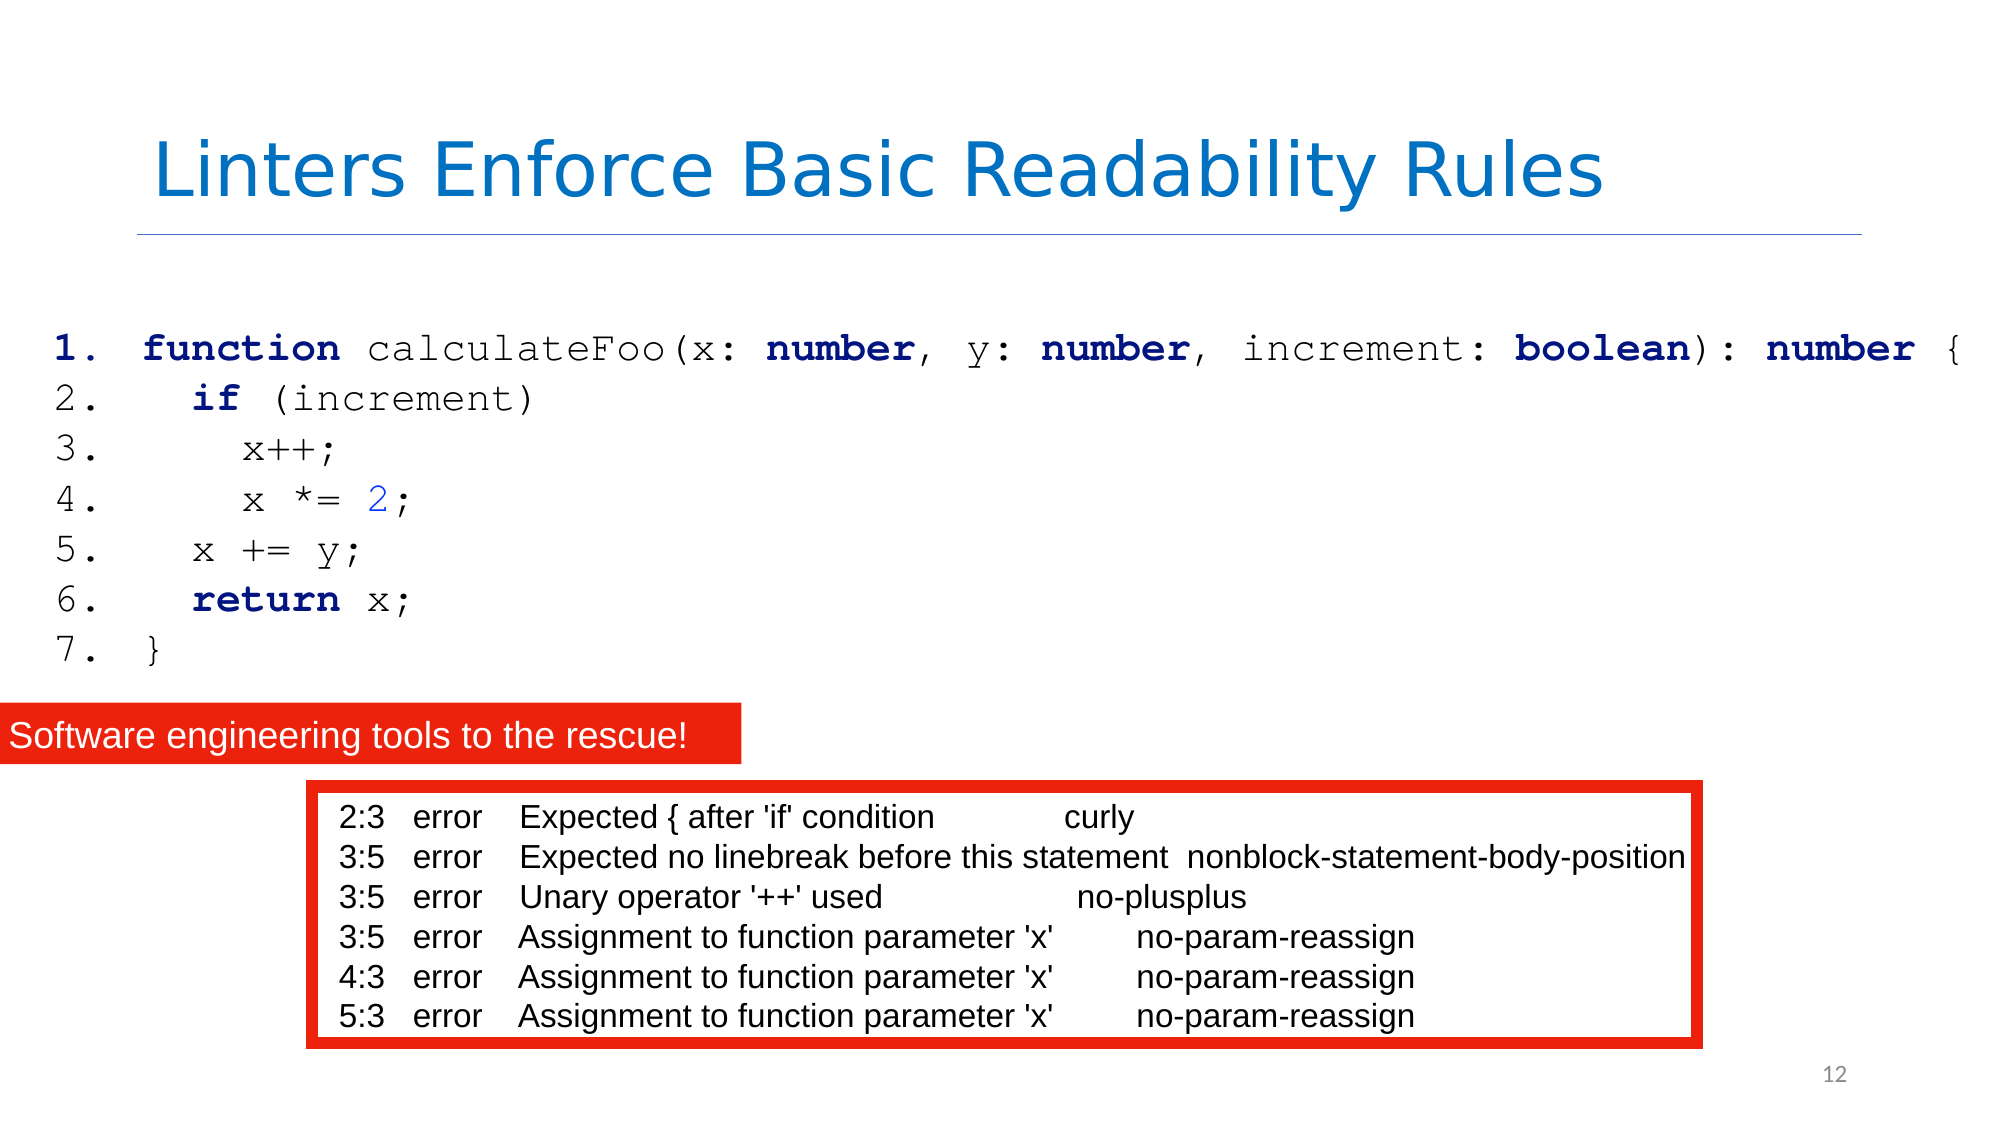

# Linters Enforce Basic Readability Rules

function calculateFoo(x: number, y: number, increment: boolean): number {
  if (increment)
    x++;
    x *= 2;
  x += y;
  return x;
}
Software engineering tools to the rescue!
  2:3   error    Expected { after 'if' condition              curly
  3:5   error    Expected no linebreak before this statement  nonblock-statement-body-position
  3:5   error    Unary operator '++' used                     no-plusplus
  3:5   error    Assignment to function parameter 'x'         no-param-reassign
  4:3   error    Assignment to function parameter 'x'         no-param-reassign
  5:3   error    Assignment to function parameter 'x'         no-param-reassign
12